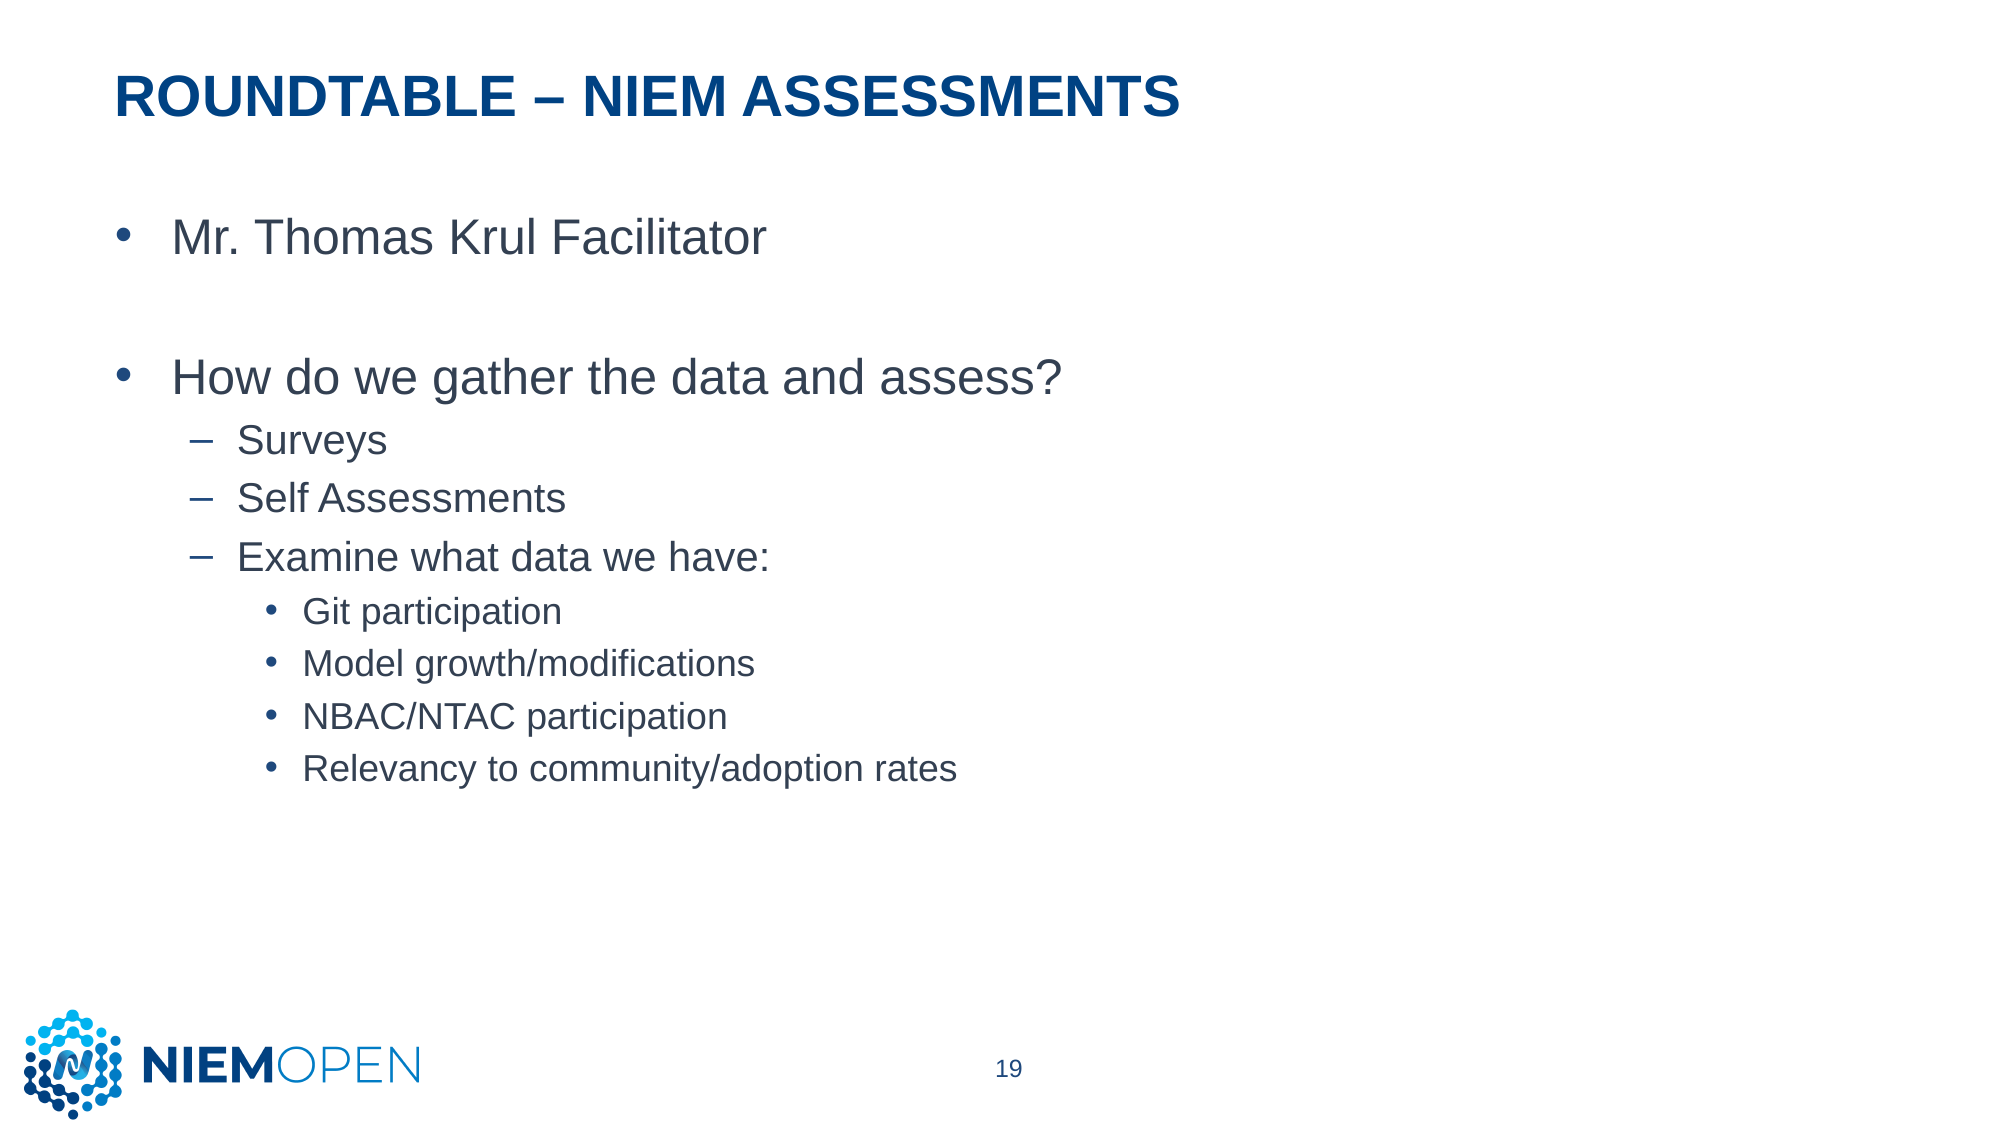

# Roundtable – NIEM Assessments
Mr. Thomas Krul Facilitator

How do we gather the data and assess?
Surveys
Self Assessments
Examine what data we have:
Git participation
Model growth/modifications
NBAC/NTAC participation
Relevancy to community/adoption rates

19